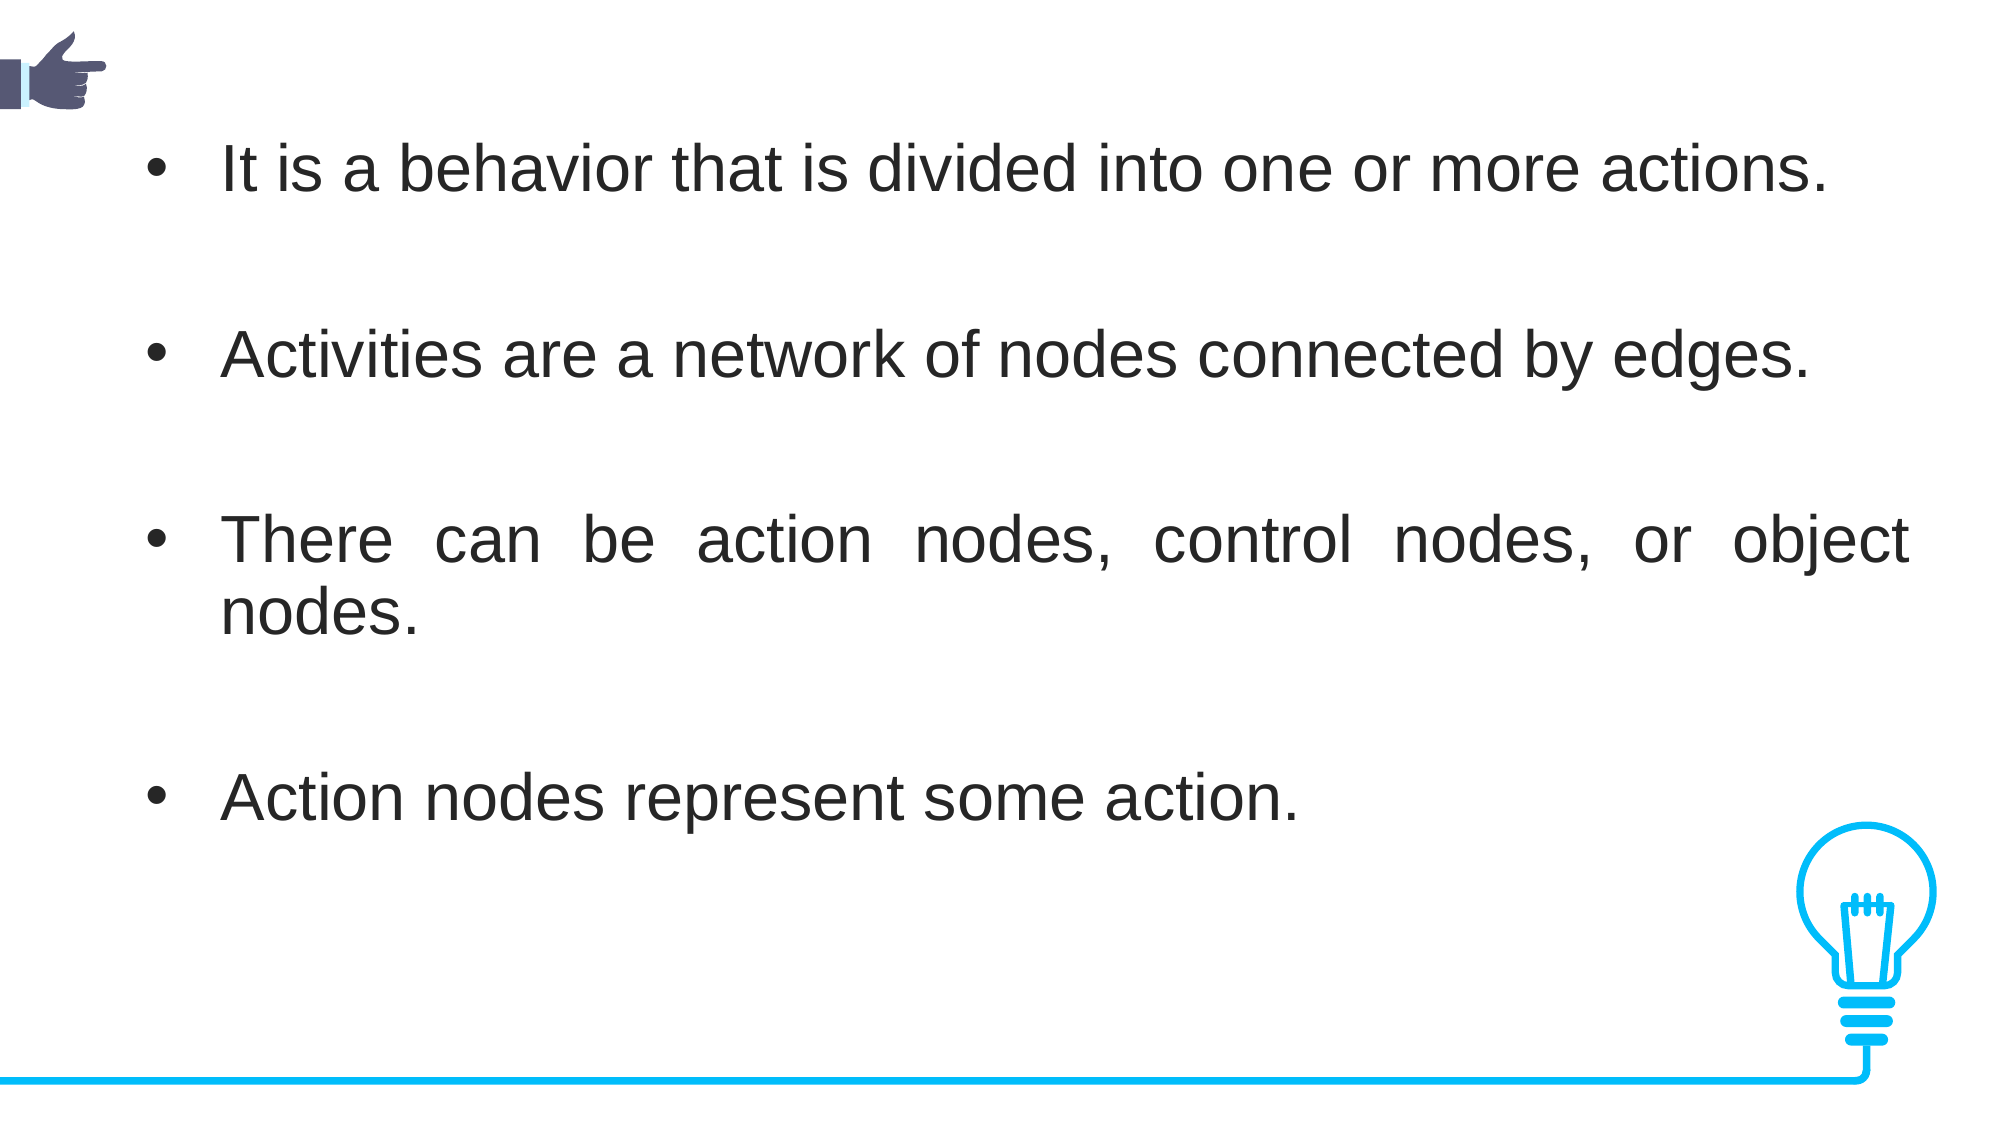

It is a behavior that is divided into one or more actions.

Activities are a network of nodes connected by edges.

There can be action nodes, control nodes, or object nodes.

Action nodes represent some action.